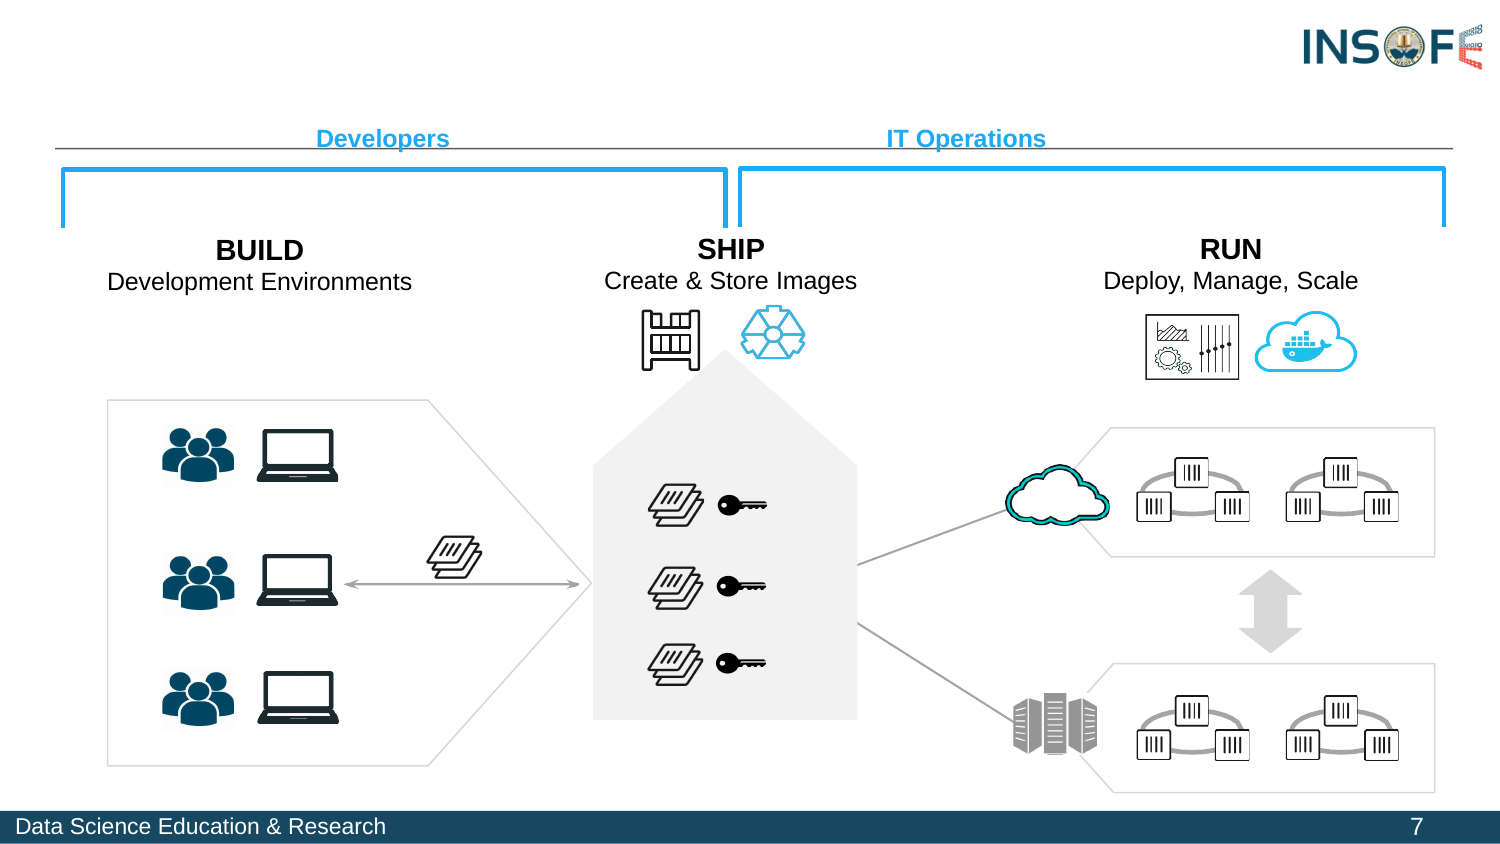

#
Developers	IT Operations

SHIP
Create & Store Images
RUN
Deploy, Manage, Scale
BUILD
Development Environments

7
Data Science Education & Research